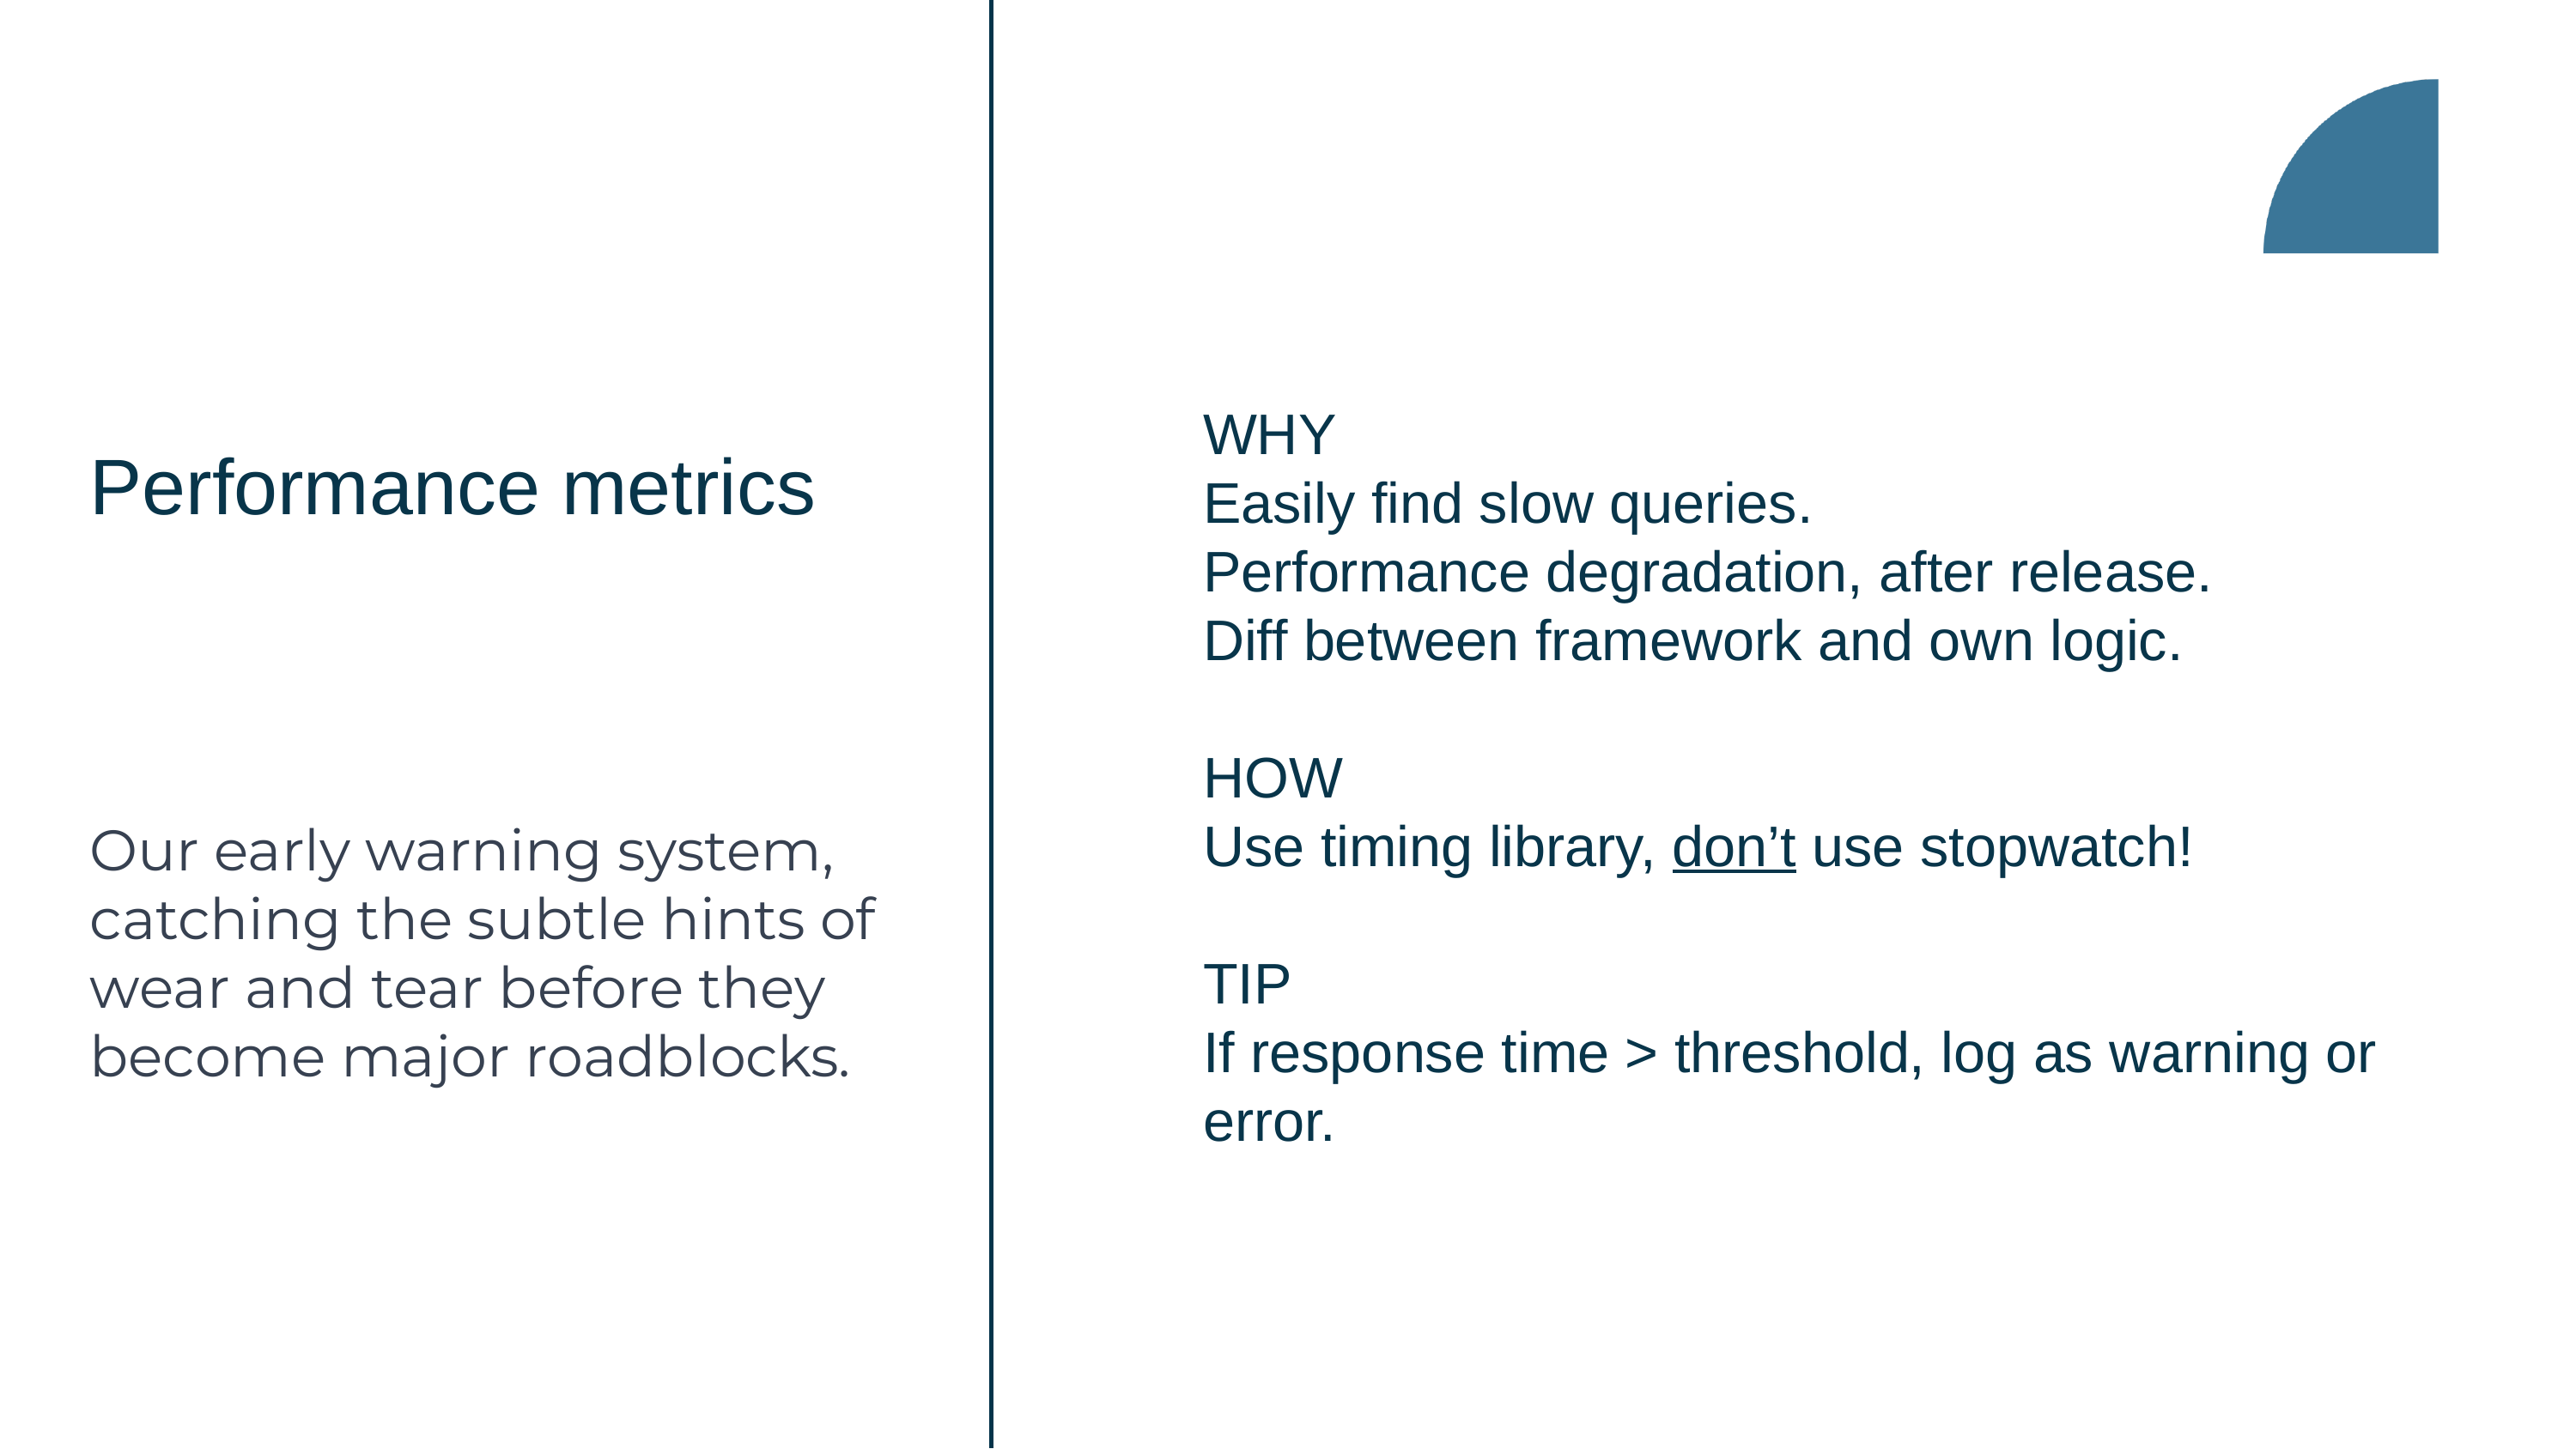

WHY
Easily find slow queries.
Performance degradation, after release.
Diff between framework and own logic.
HOW
Use timing library, don’t use stopwatch!
TIP
If response time > threshold, log as warning or error.
# Performance metrics
Our early warning system, catching the subtle hints of wear and tear before they become major roadblocks.